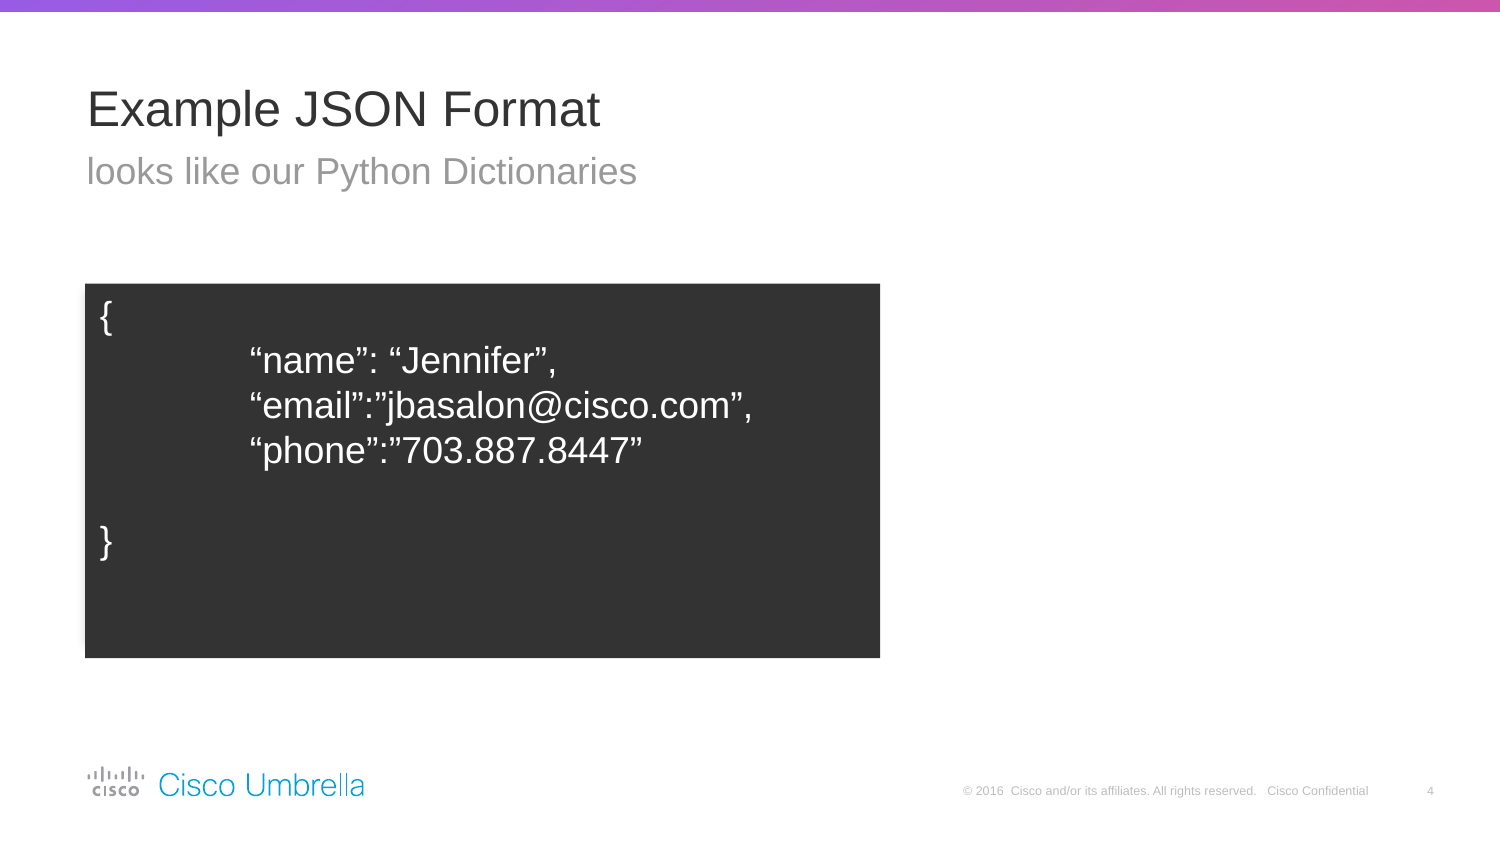

# Example JSON Format
looks like our Python Dictionaries
{
	“name”: “Jennifer”,
	“email”:”jbasalon@cisco.com”,
	“phone”:”703.887.8447”

}